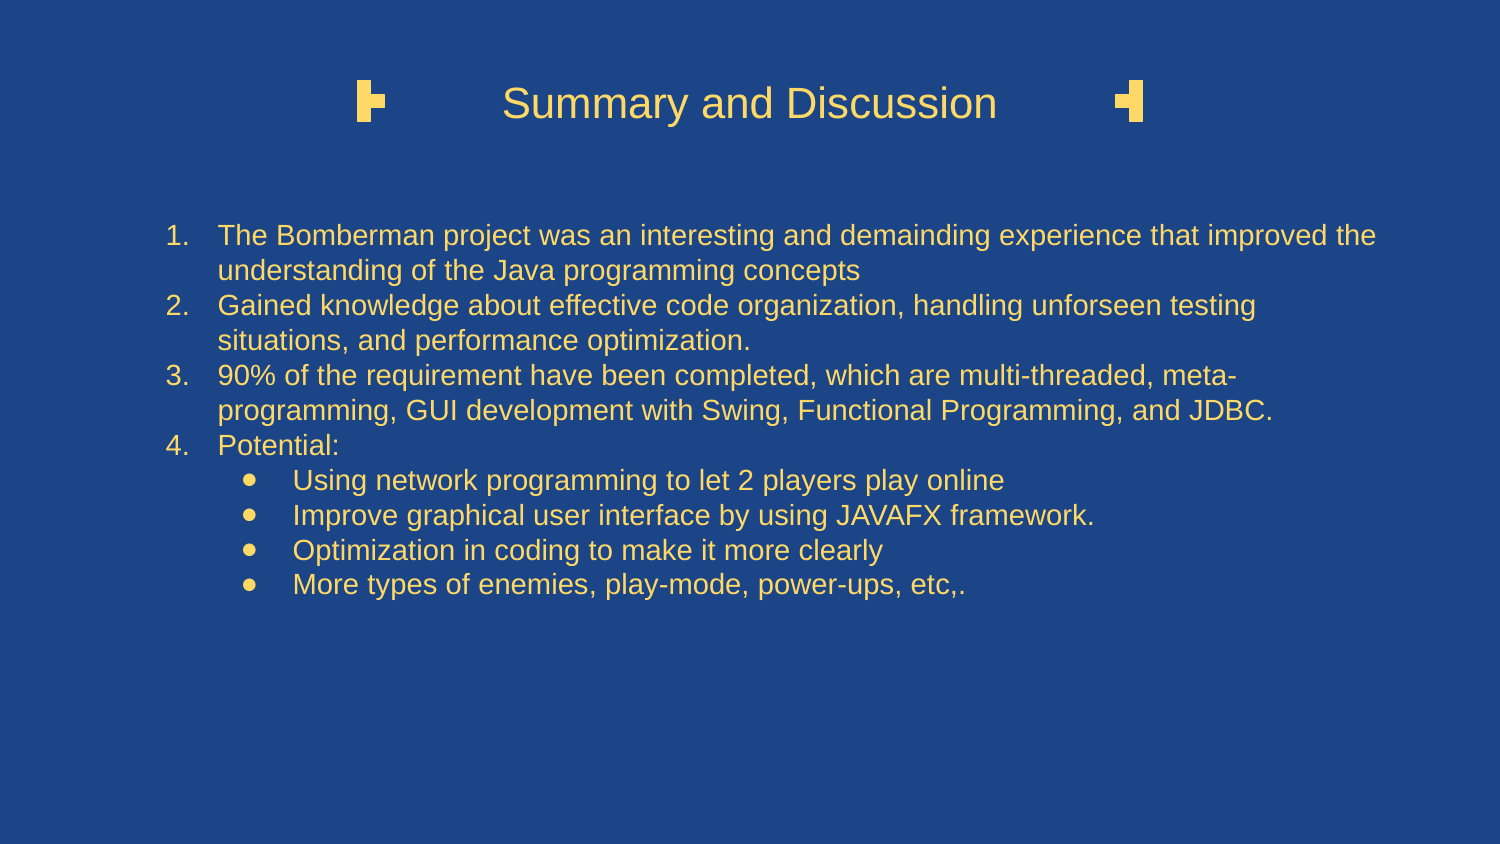

# Summary and Discussion

The Bomberman project was an interesting and demainding experience that improved the understanding of the Java programming concepts
Gained knowledge about effective code organization, handling unforseen testing situations, and performance optimization.
90% of the requirement have been completed, which are multi-threaded, meta-programming, GUI development with Swing, Functional Programming, and JDBC.
Potential:
Using network programming to let 2 players play online
Improve graphical user interface by using JAVAFX framework.
Optimization in coding to make it more clearly
More types of enemies, play-mode, power-ups, etc,.